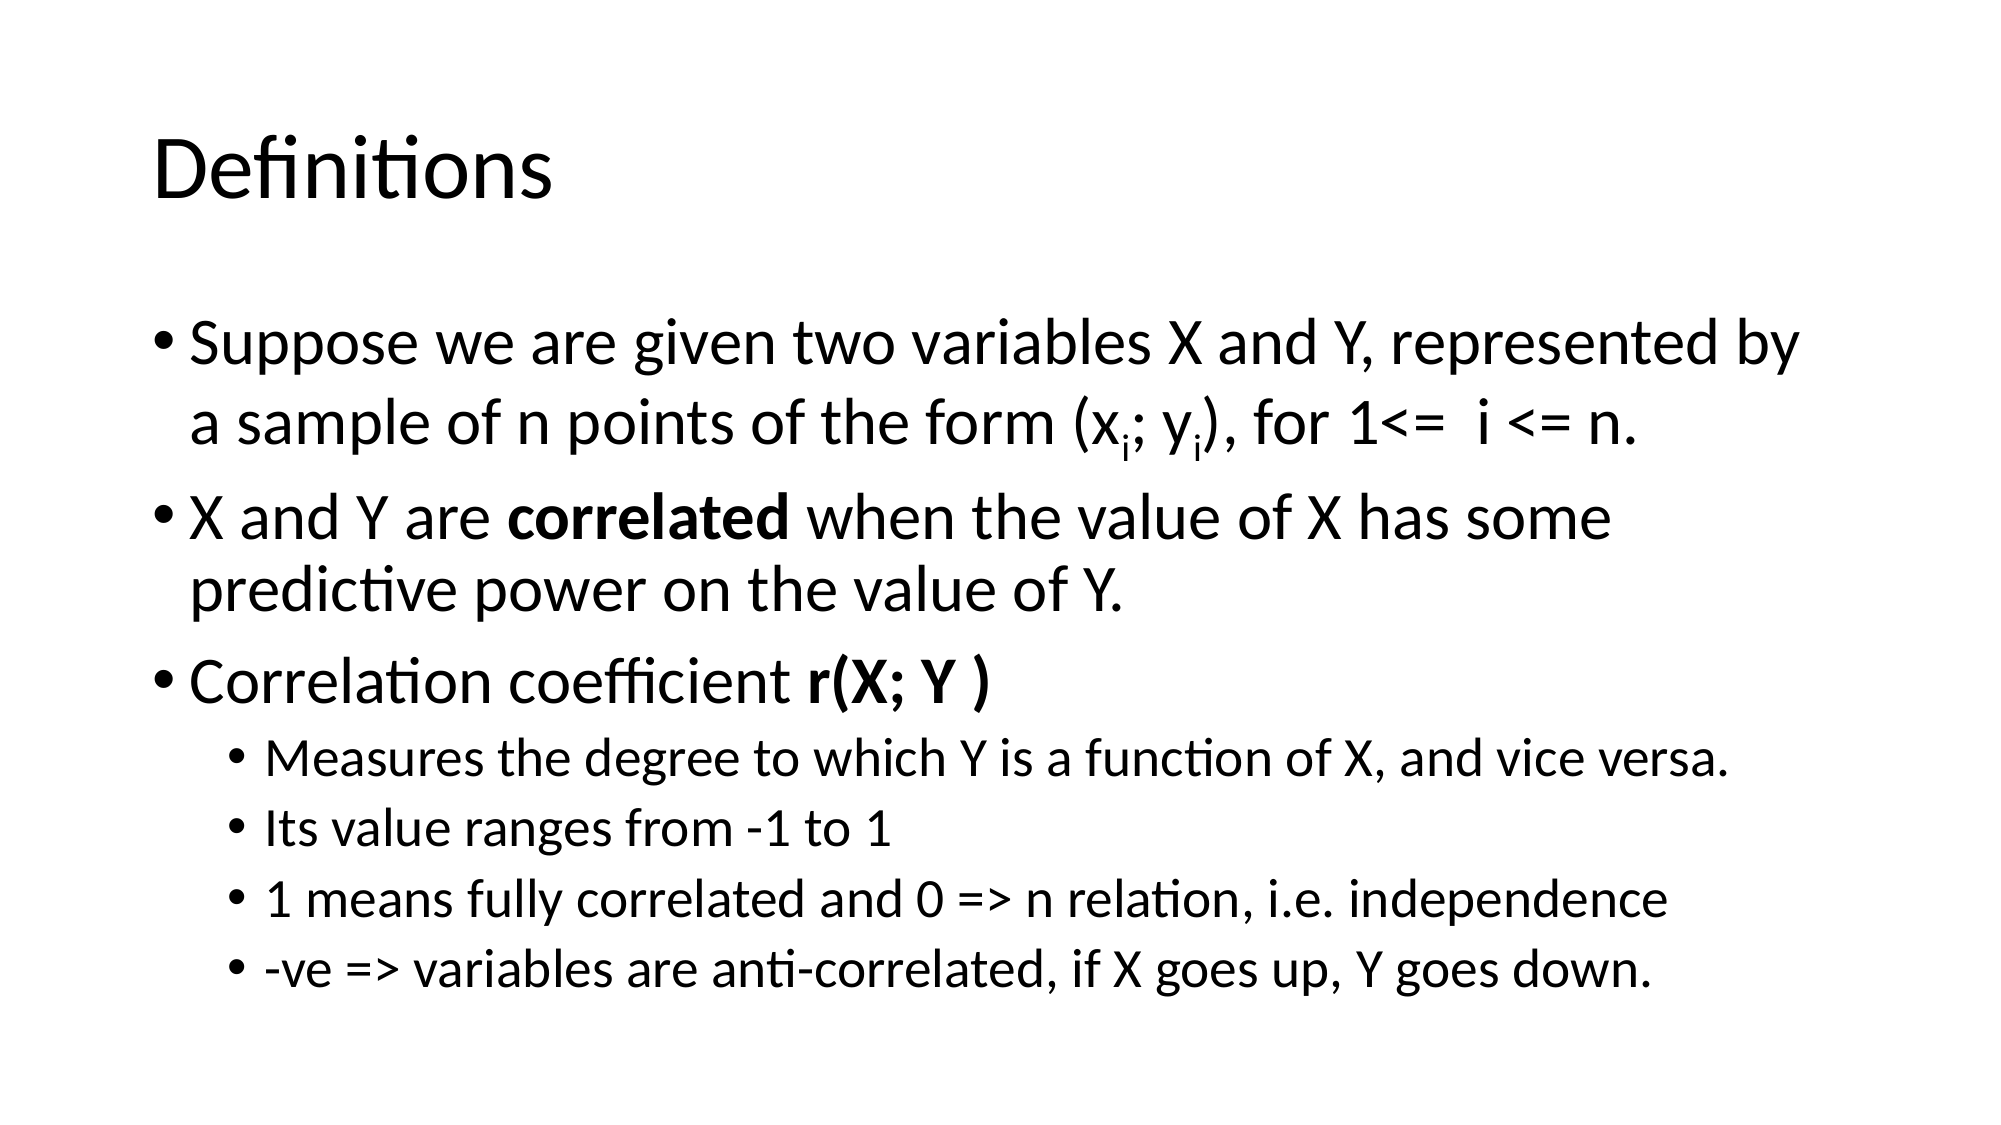

# Definitions
Suppose we are given two variables X and Y, represented by a sample of n points of the form (xi; yi), for 1<=  i <= n.
X and Y are correlated when the value of X has some predictive power on the value of Y.
Correlation coefficient r(X; Y )
Measures the degree to which Y is a function of X, and vice versa.
Its value ranges from -1 to 1
1 means fully correlated and 0 => n relation, i.e. independence
-ve => variables are anti-correlated, if X goes up, Y goes down.